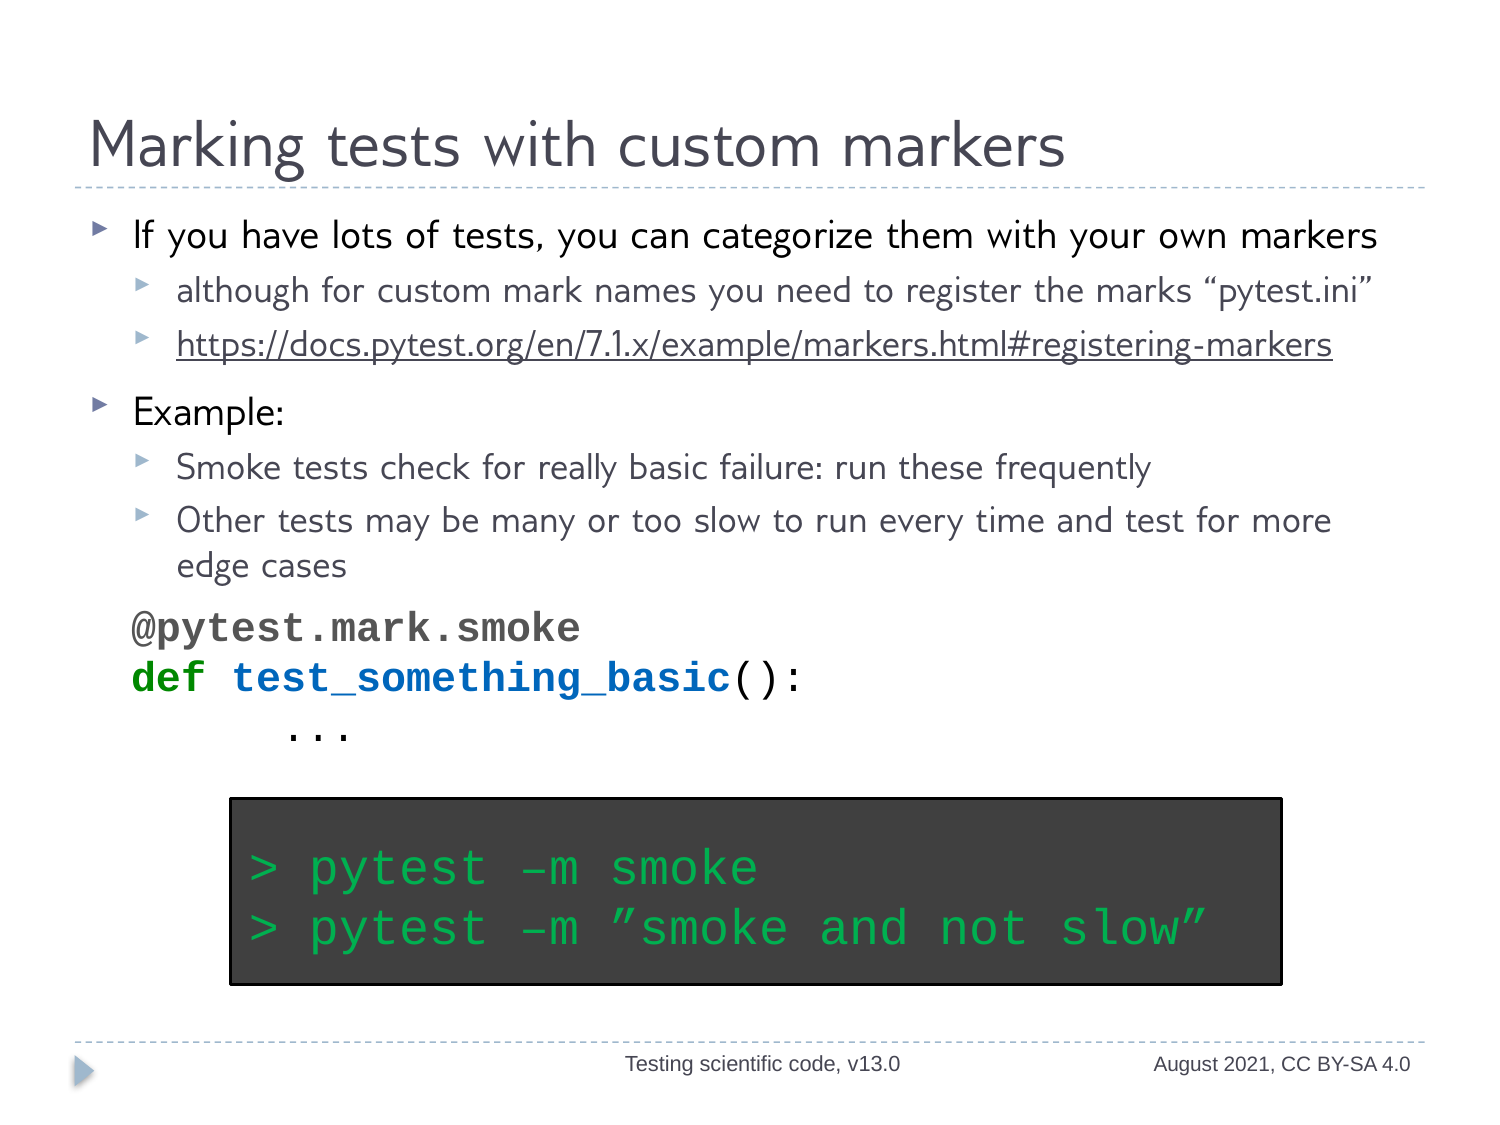

# Marking tests with custom markers
If you have lots of tests, you can categorize them with your own markers
although for custom mark names you need to register the marks “pytest.ini”
https://docs.pytest.org/en/7.1.x/example/markers.html#registering-markers
Example:
Smoke tests check for really basic failure: run these frequently
Other tests may be many or too slow to run every time and test for more edge cases
@pytest.mark.smoke
def test_something_basic():
	...

> pytest –m smoke
> pytest –m ”smoke and not slow”
Testing scientific code, v13.0
August 2021, CC BY-SA 4.0